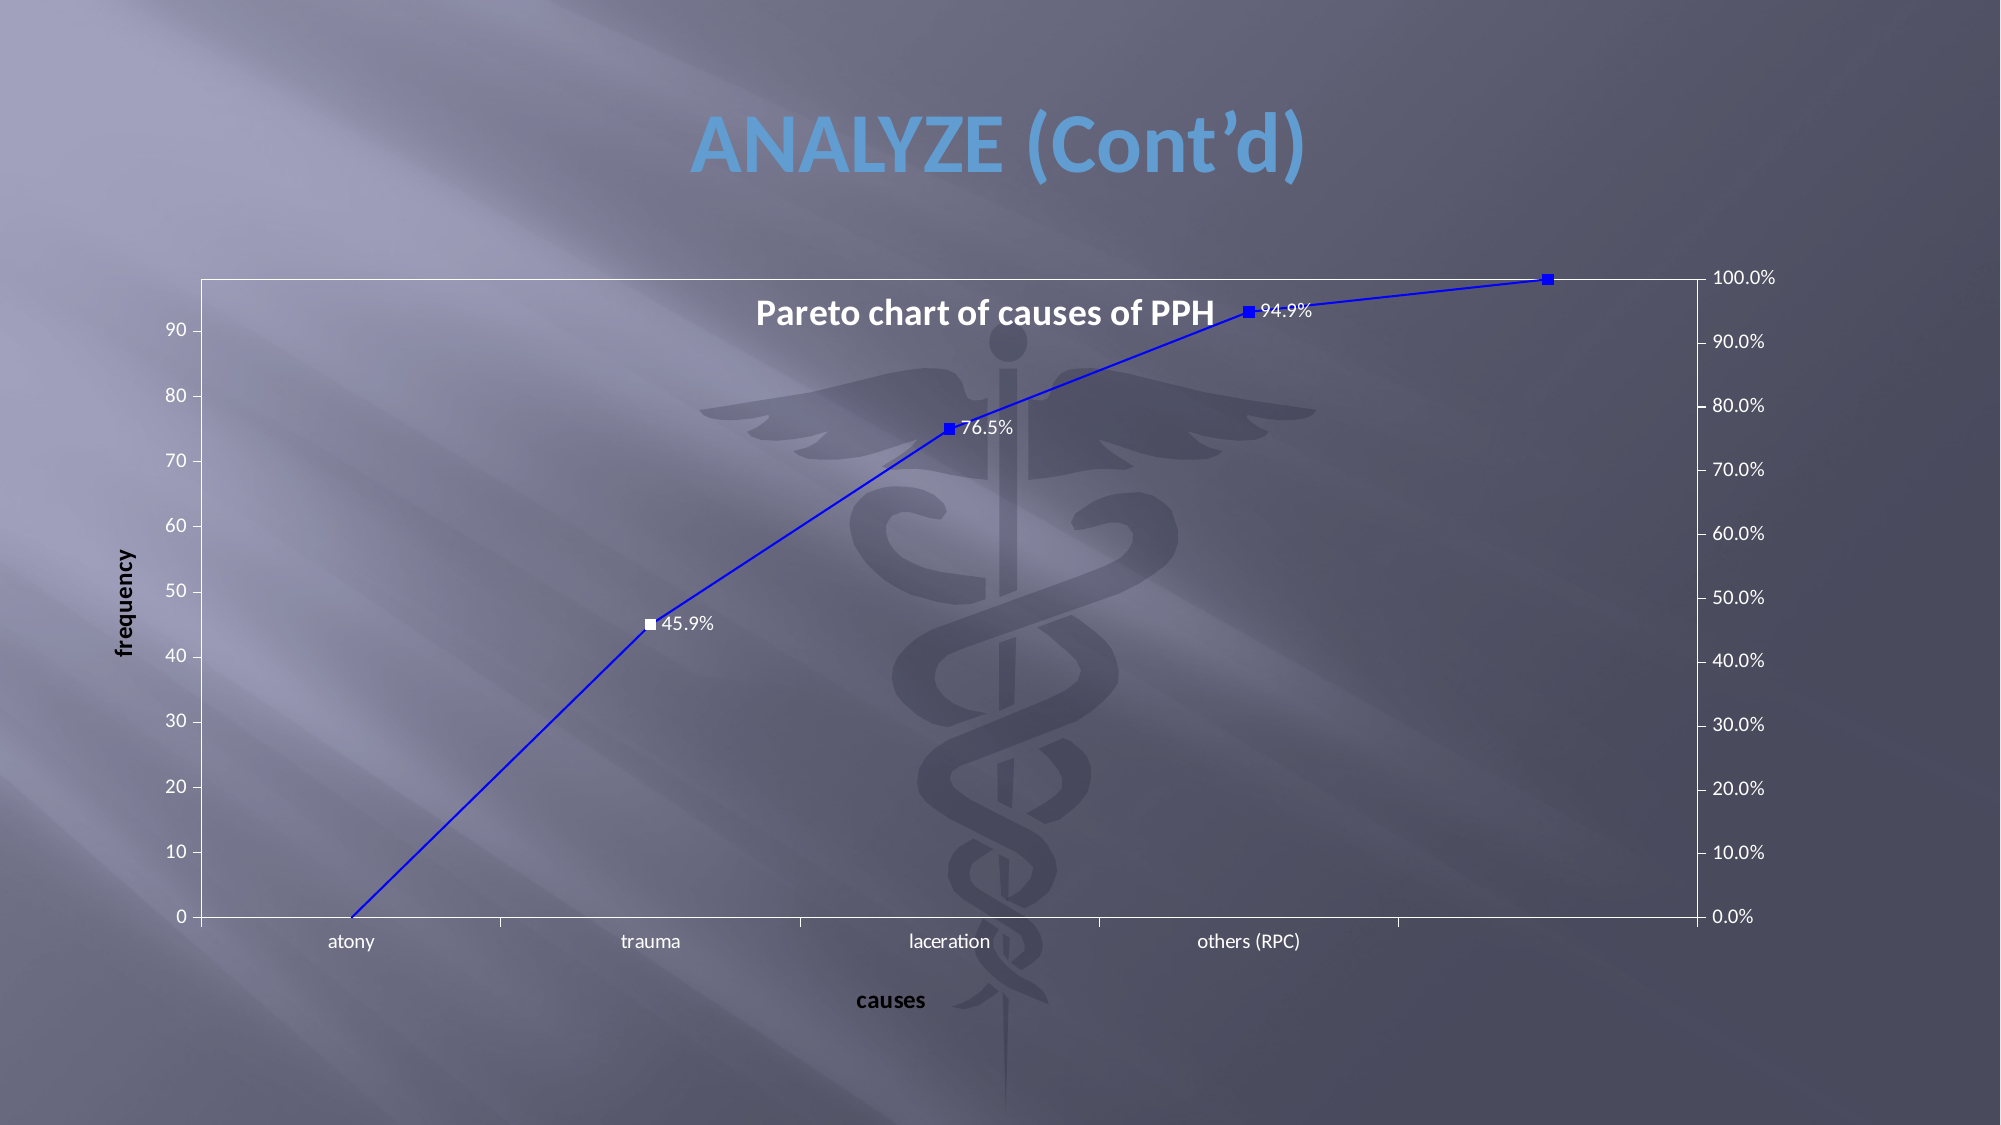

# ANALYZE (Cont’d)

### Chart: Pareto chart of causes of PPH

| Category |  |  |
|---|---|---|
| atony | 45.0 | 0.0 |
| trauma | 30.0 | 0.45918367346938777 |
| laceration | 18.0 | 0.7653061224489797 |
| others (RPC) | 5.0 | 0.9489795918367347 |